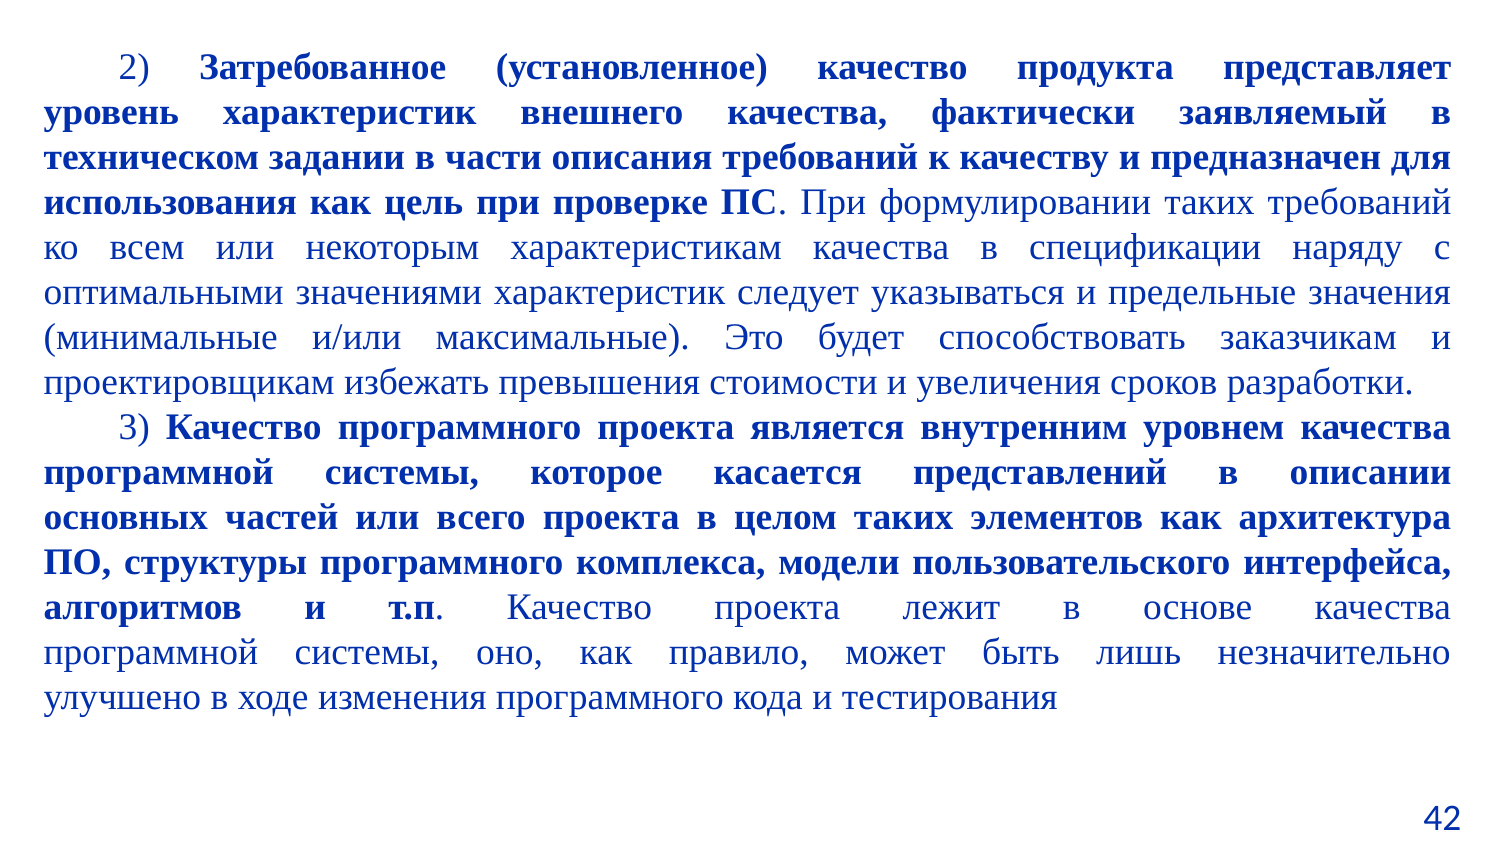

2) Затребованное (установленное) качество продукта представляет
уровень характеристик внешнего качества, фактически заявляемый в техническом задании в части описания требований к качеству и предназначен для использования как цель при проверке ПС. При формулировании таких требований ко всем или некоторым характеристикам качества в спецификации наряду с оптимальными значениями характеристик следует указываться и предельные значения (минимальные и/или максимальные). Это будет способствовать заказчикам и проектировщикам избежать превышения стоимости и увеличения сроков разработки.
3) Качество программного проекта является внутренним уровнем качества программной системы, которое касается представлений в описании
основных частей или всего проекта в целом таких элементов как архитектура
ПО, структуры программного комплекса, модели пользовательского интерфейса, алгоритмов и т.п. Качество проекта лежит в основе качества
программной системы, оно, как правило, может быть лишь незначительно
улучшено в ходе изменения программного кода и тестирования
42